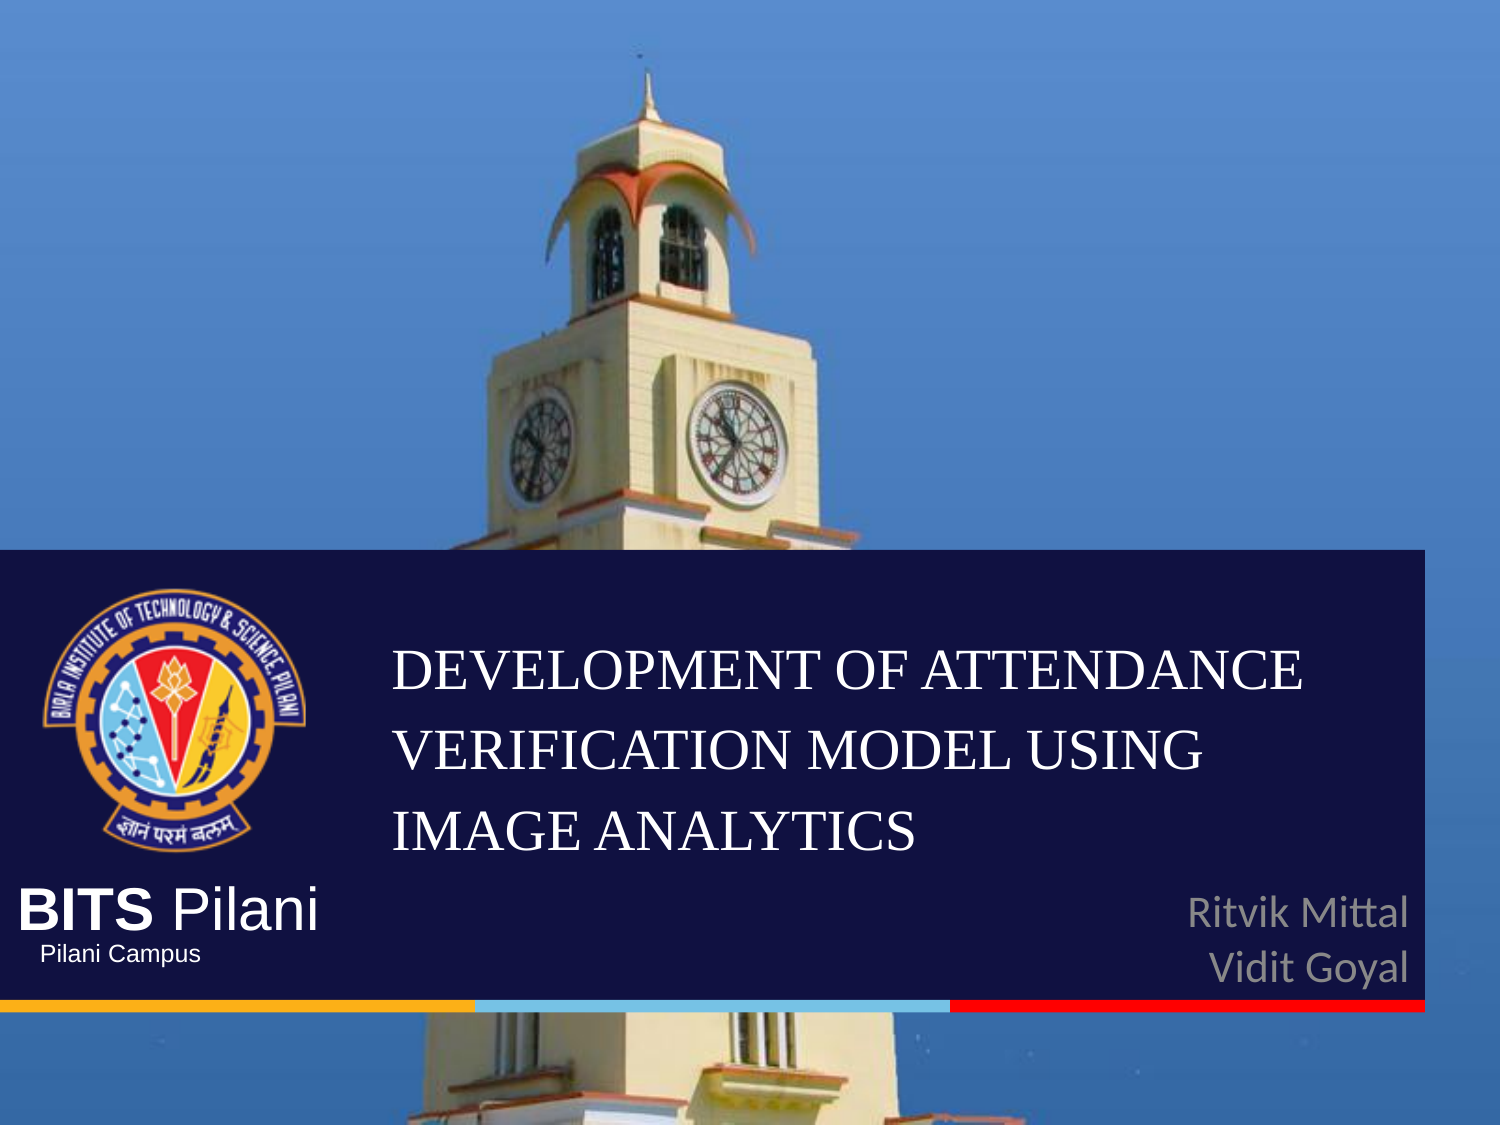

DEVELOPMENT OF ATTENDANCE VERIFICATION MODEL USING IMAGE ANALYTICS
Ritvik Mittal
Vidit Goyal